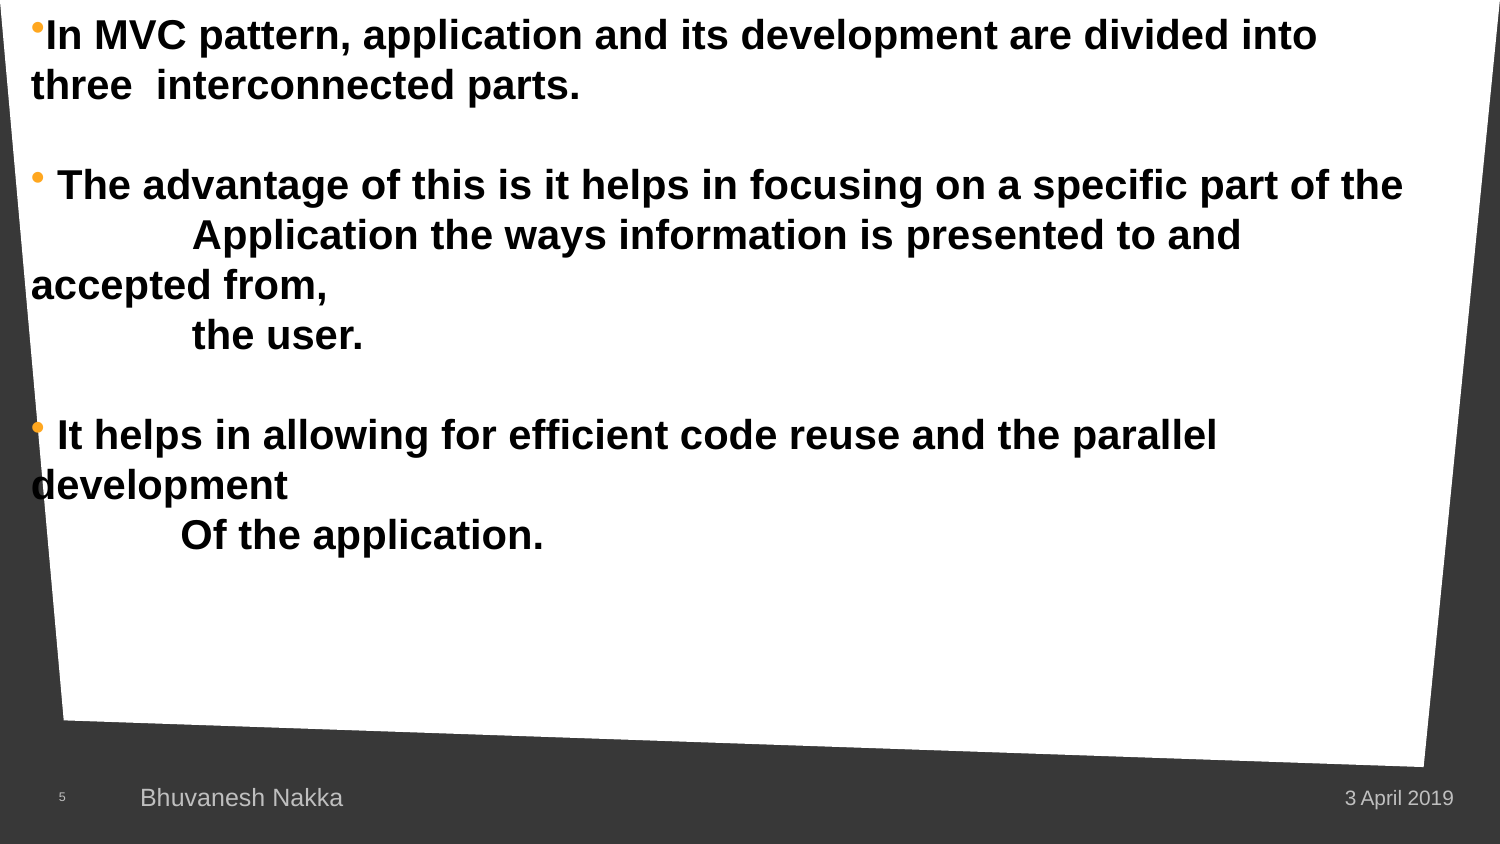

In MVC pattern, application and its development are divided into three  interconnected parts.

 The advantage of this is it helps in focusing on a specific part of the
              Application the ways information is presented to and accepted from,
              the user.

 It helps in allowing for efficient code reuse and the parallel development
             Of the application.
5
Bhuvanesh Nakka
3 April 2019